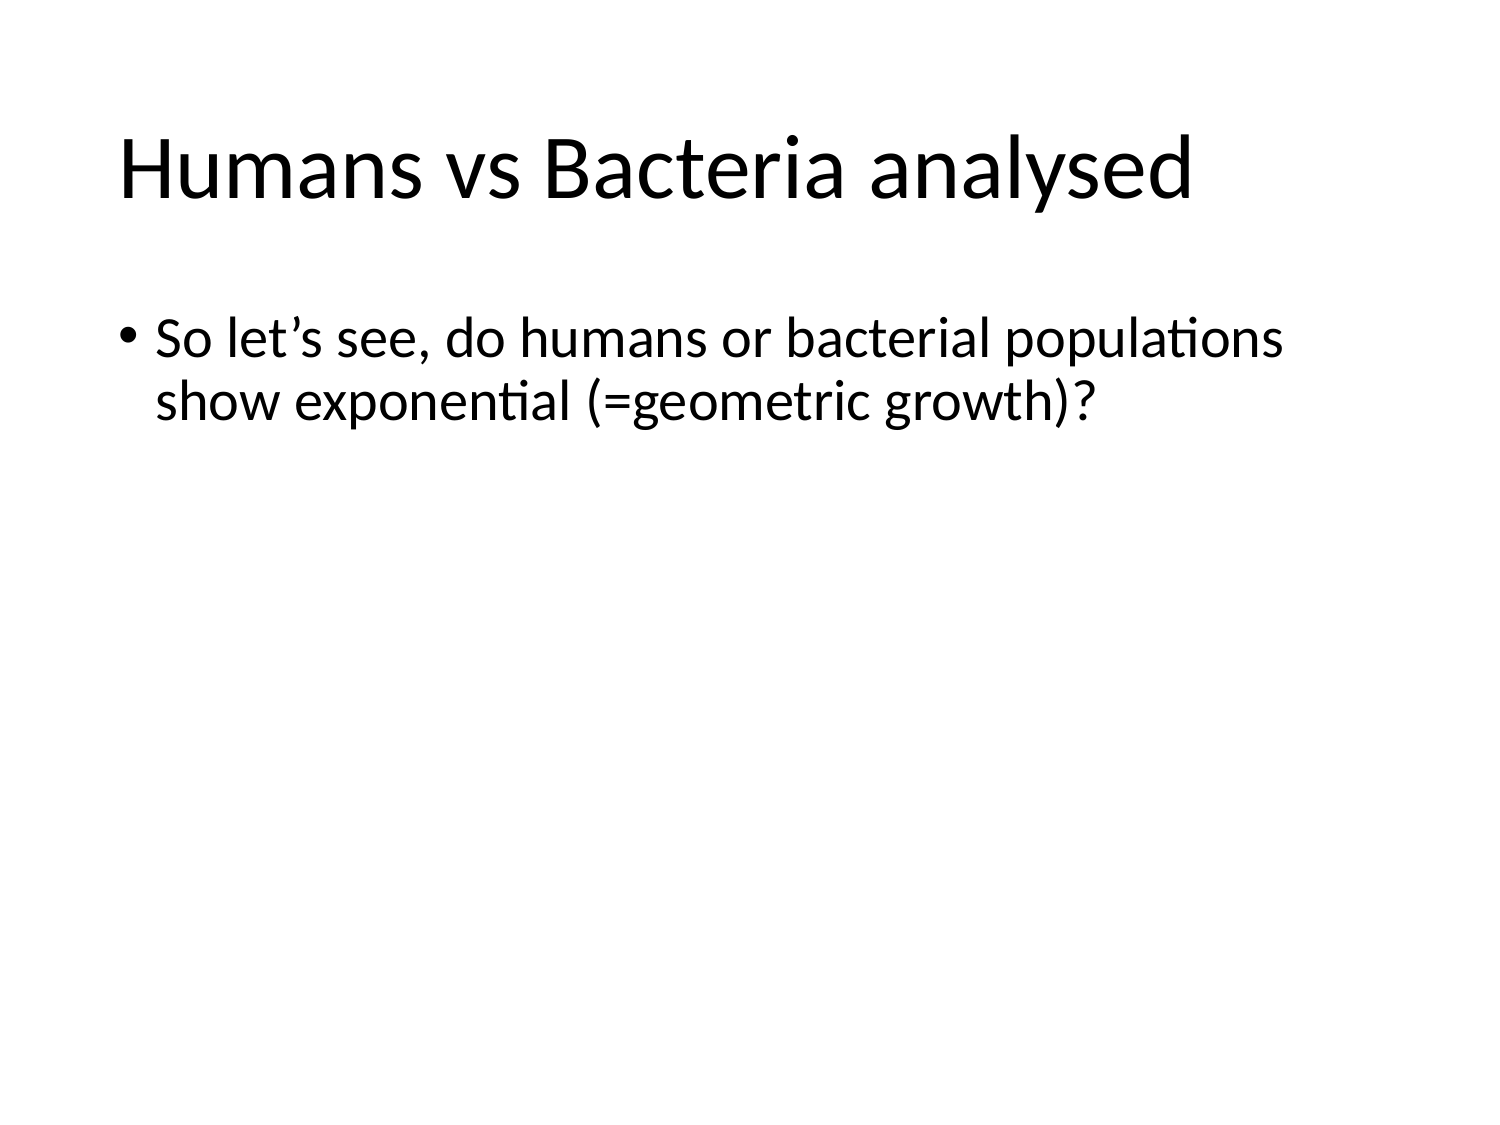

# Humans vs Bacteria analysed
So let’s see, do humans or bacterial populations show exponential (=geometric growth)?